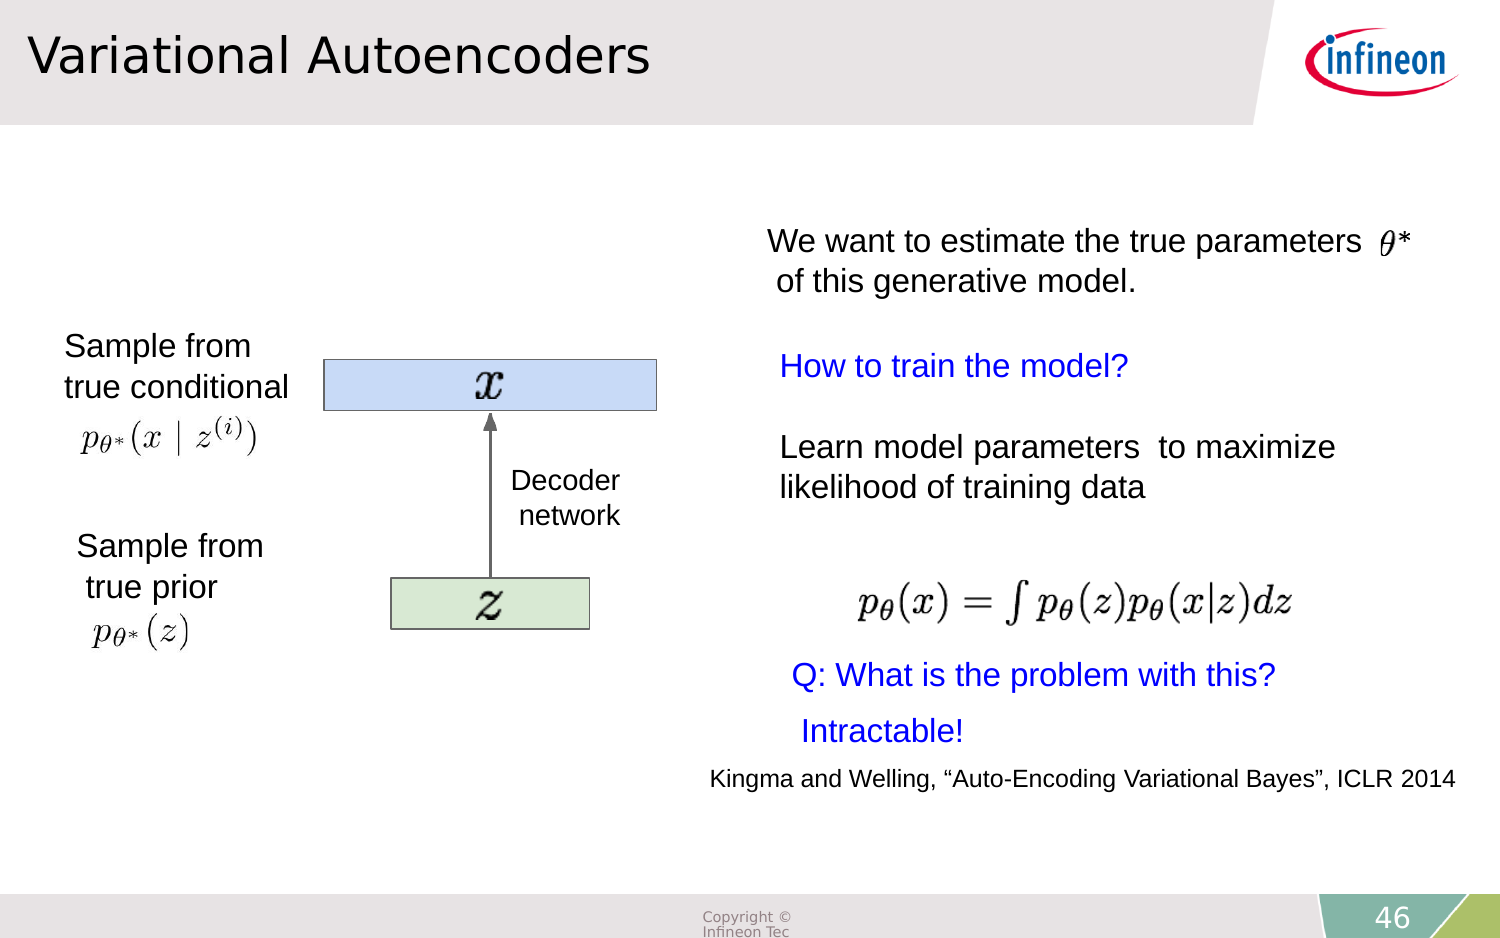

Variational Autoencoders
We want to estimate the true parameters  of this generative model.

Sample from  true conditional
How to train the model?

Learn model parameters  to maximize likelihood of training data

Decoder  network
Sample from  true prior

Q: What is the problem with this?  Intractable!
Kingma and Welling, “Auto-Encoding Variational Bayes”, ICLR 2014
Lecture 13 -
Copyright © Infineon Technologies AG 2018. All rights reserved.
46